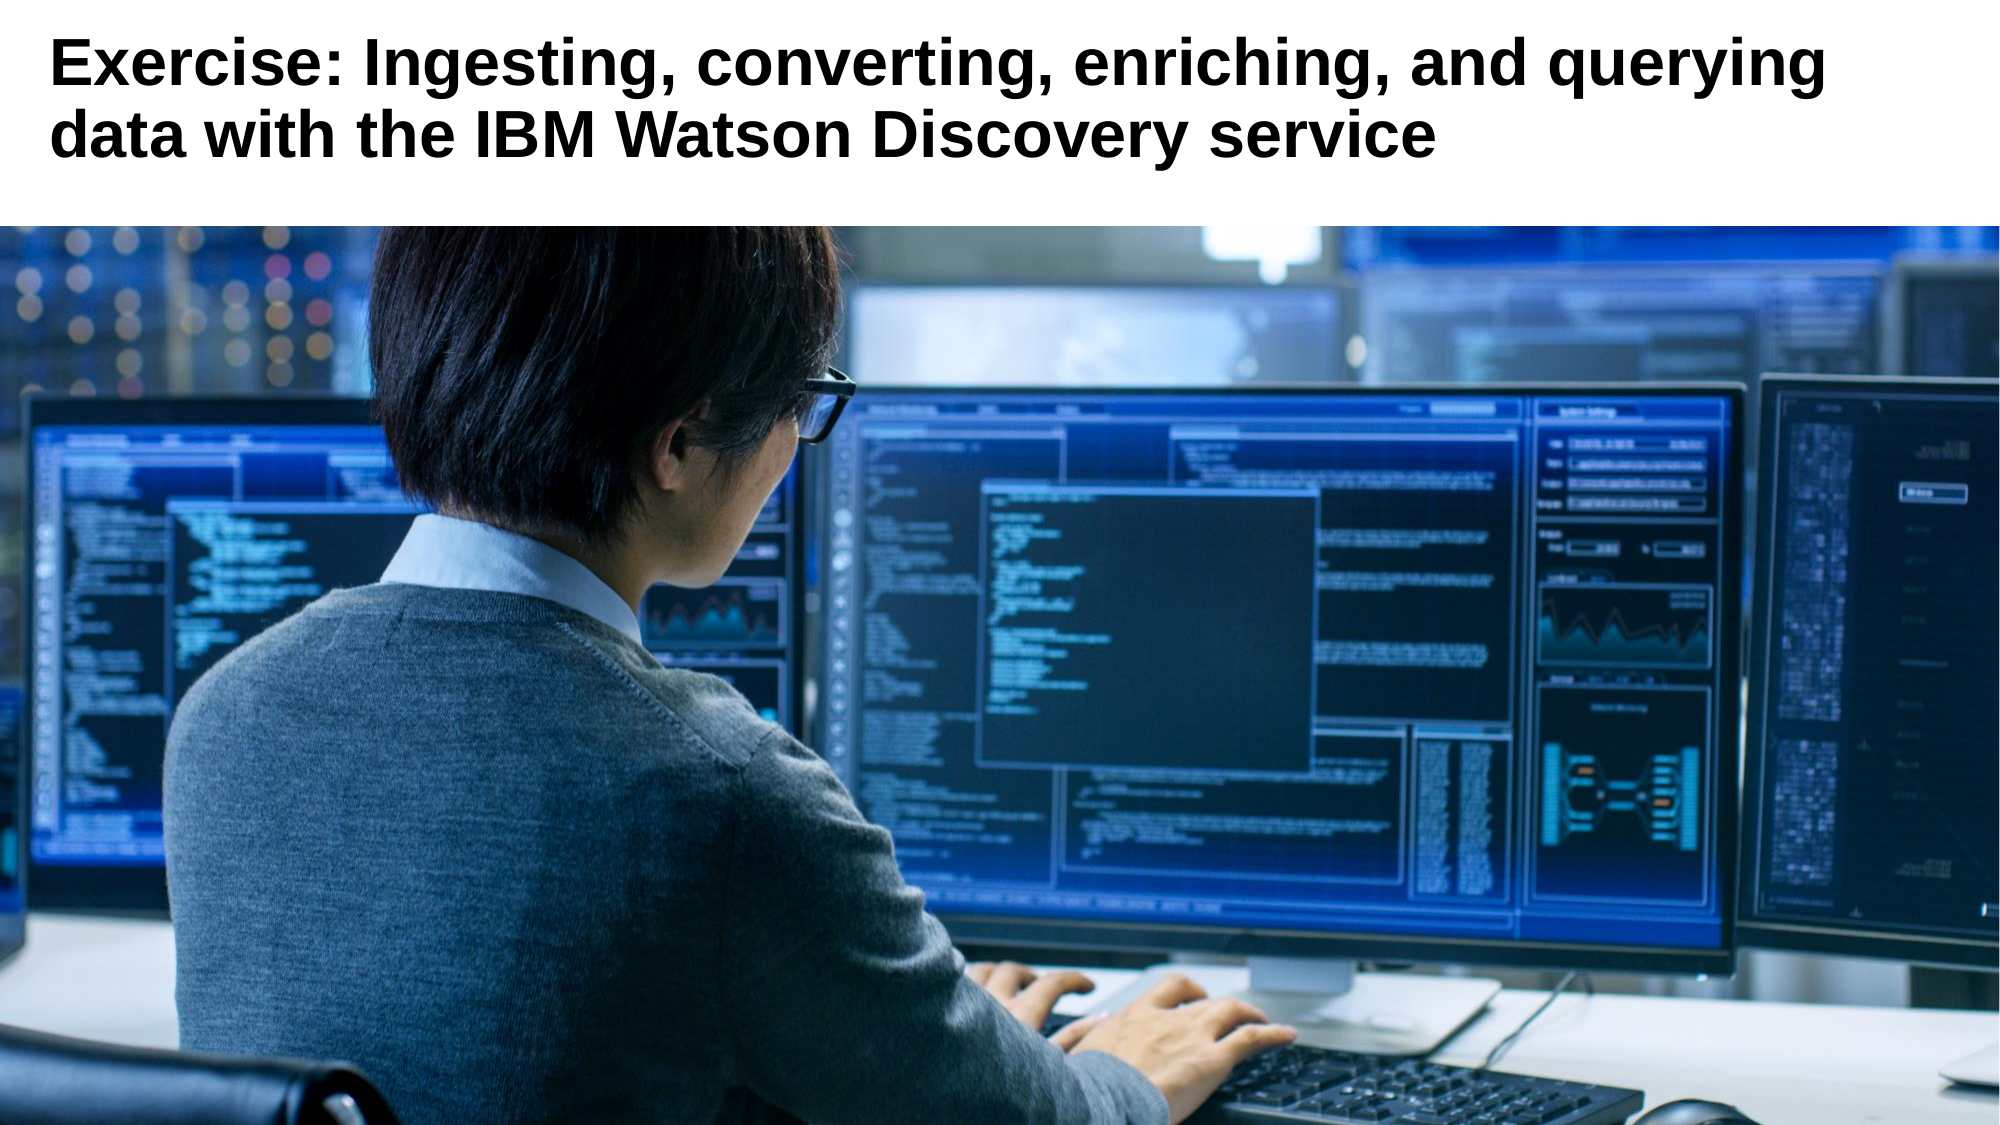

# Exercise: Ingesting, converting, enriching, and querying data with the IBM Watson Discovery service
© Copyright IBM Corporation 2019, 2020